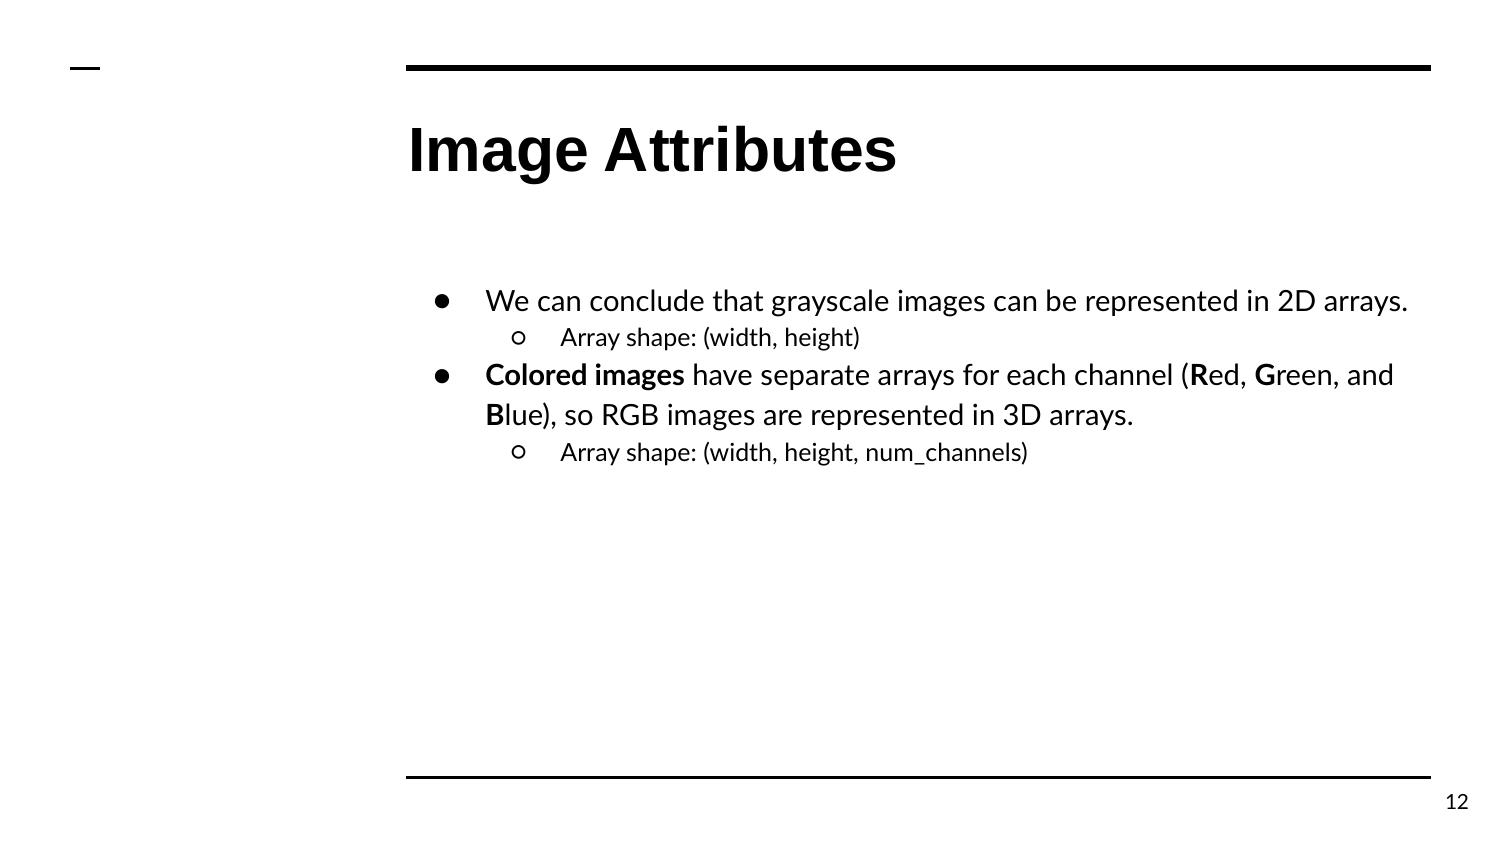

# Image Attributes
We can conclude that grayscale images can be represented in 2D arrays.
Array shape: (width, height)
Colored images have separate arrays for each channel (Red, Green, and Blue), so RGB images are represented in 3D arrays.
Array shape: (width, height, num_channels)

12